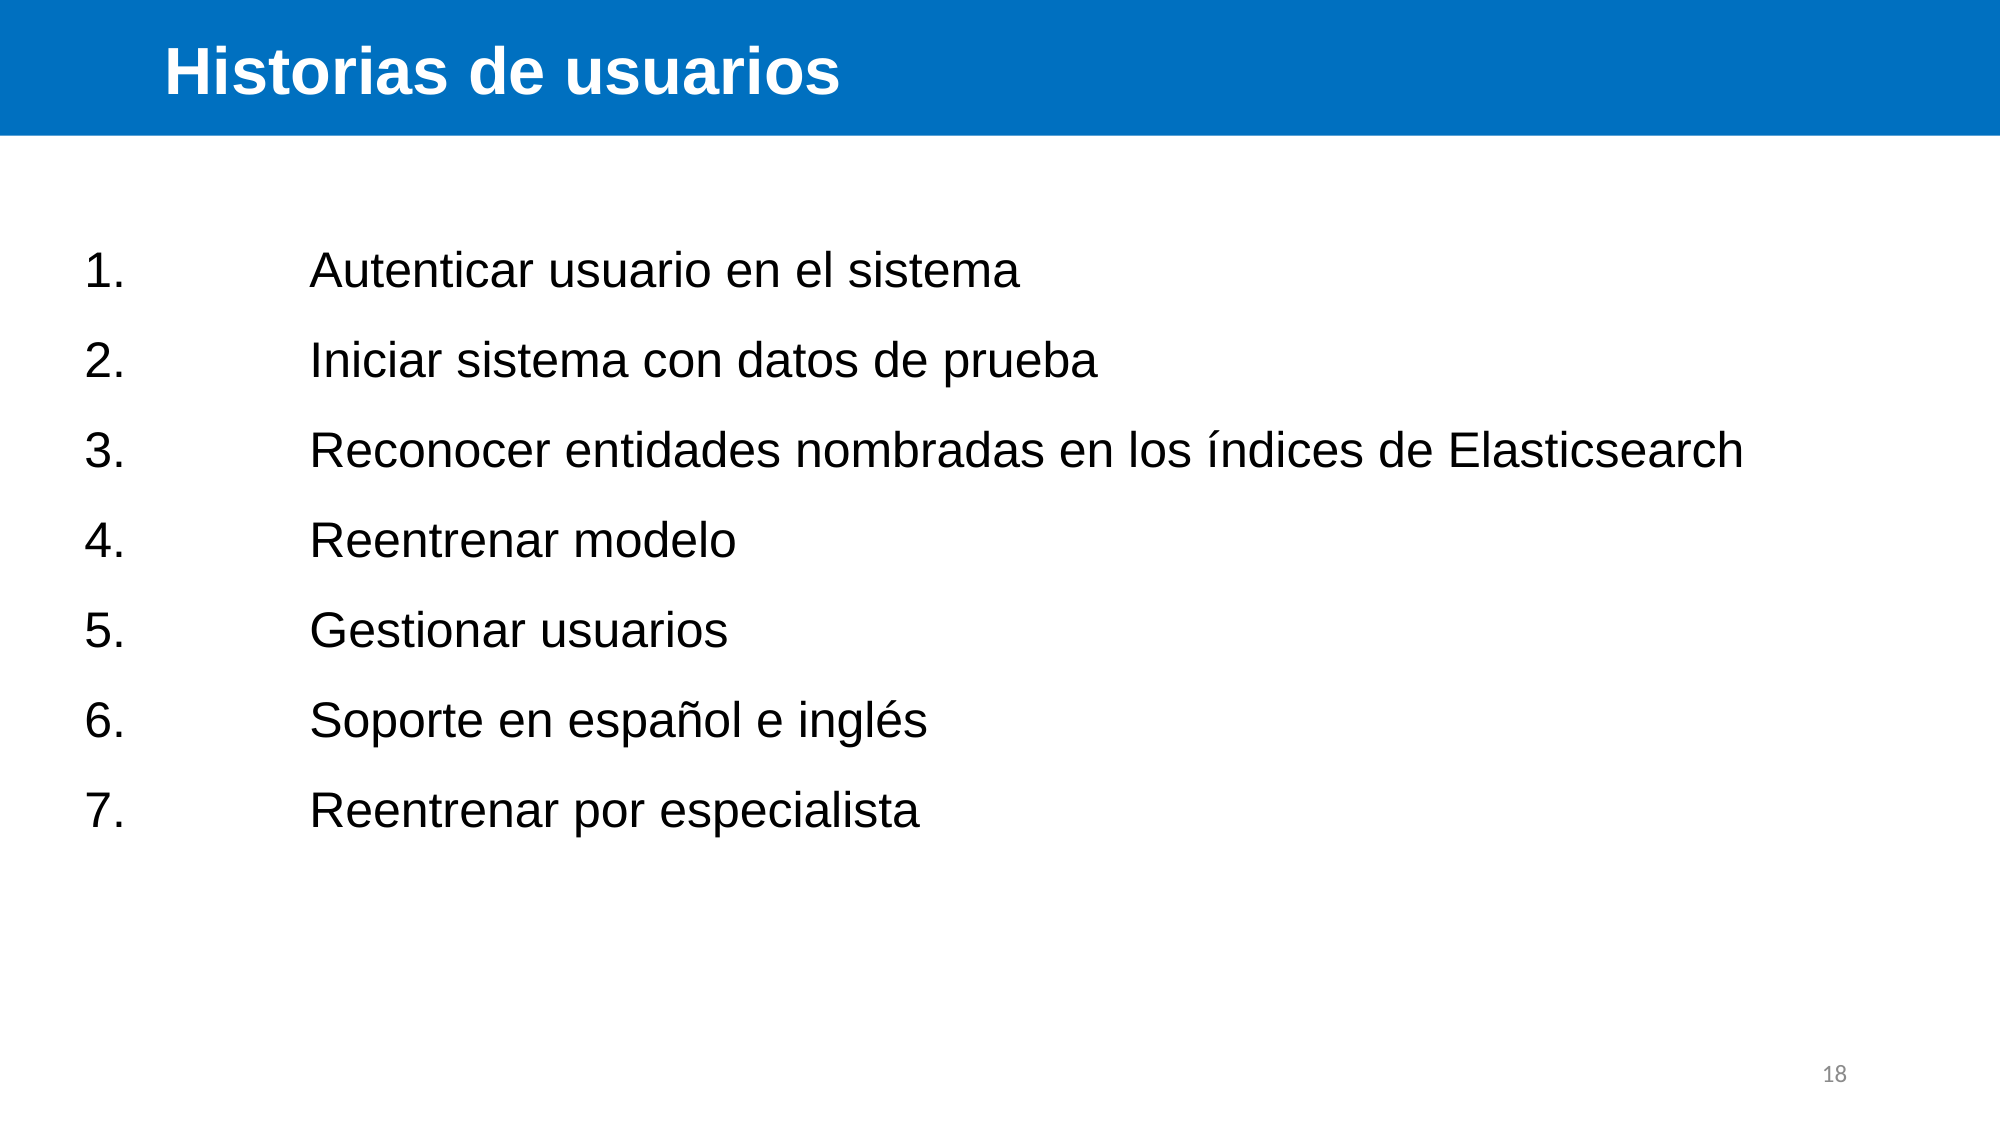

Historias de usuarios
	Autenticar usuario en el sistema
  	Iniciar sistema con datos de prueba
  	Reconocer entidades nombradas en los índices de Elasticsearch
  	Reentrenar modelo
  	Gestionar usuarios
  	Soporte en español e inglés
  	Reentrenar por especialista
18